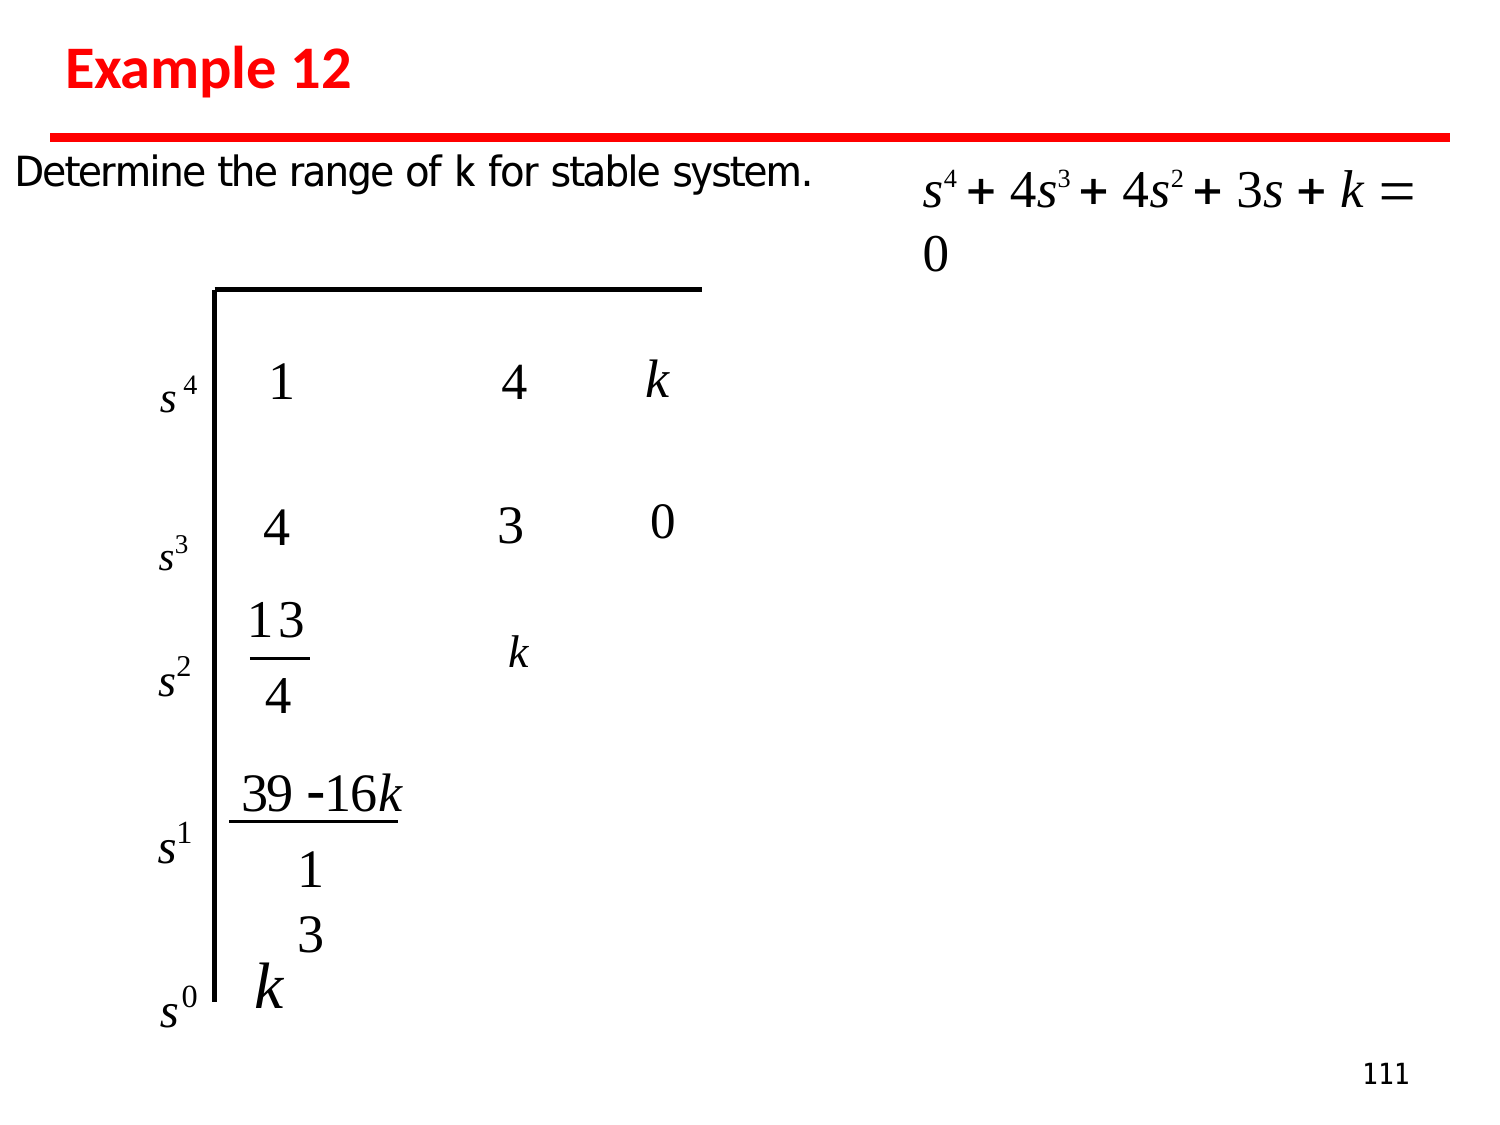

# Example 12

Determine the range of k for stable system.
s4 + 4s3 + 4s2 + 3s + k = 0

s4
k
1
4
4
13
s3
0
3
s2
k
4
39 −16k

s1
13
s0
k
111